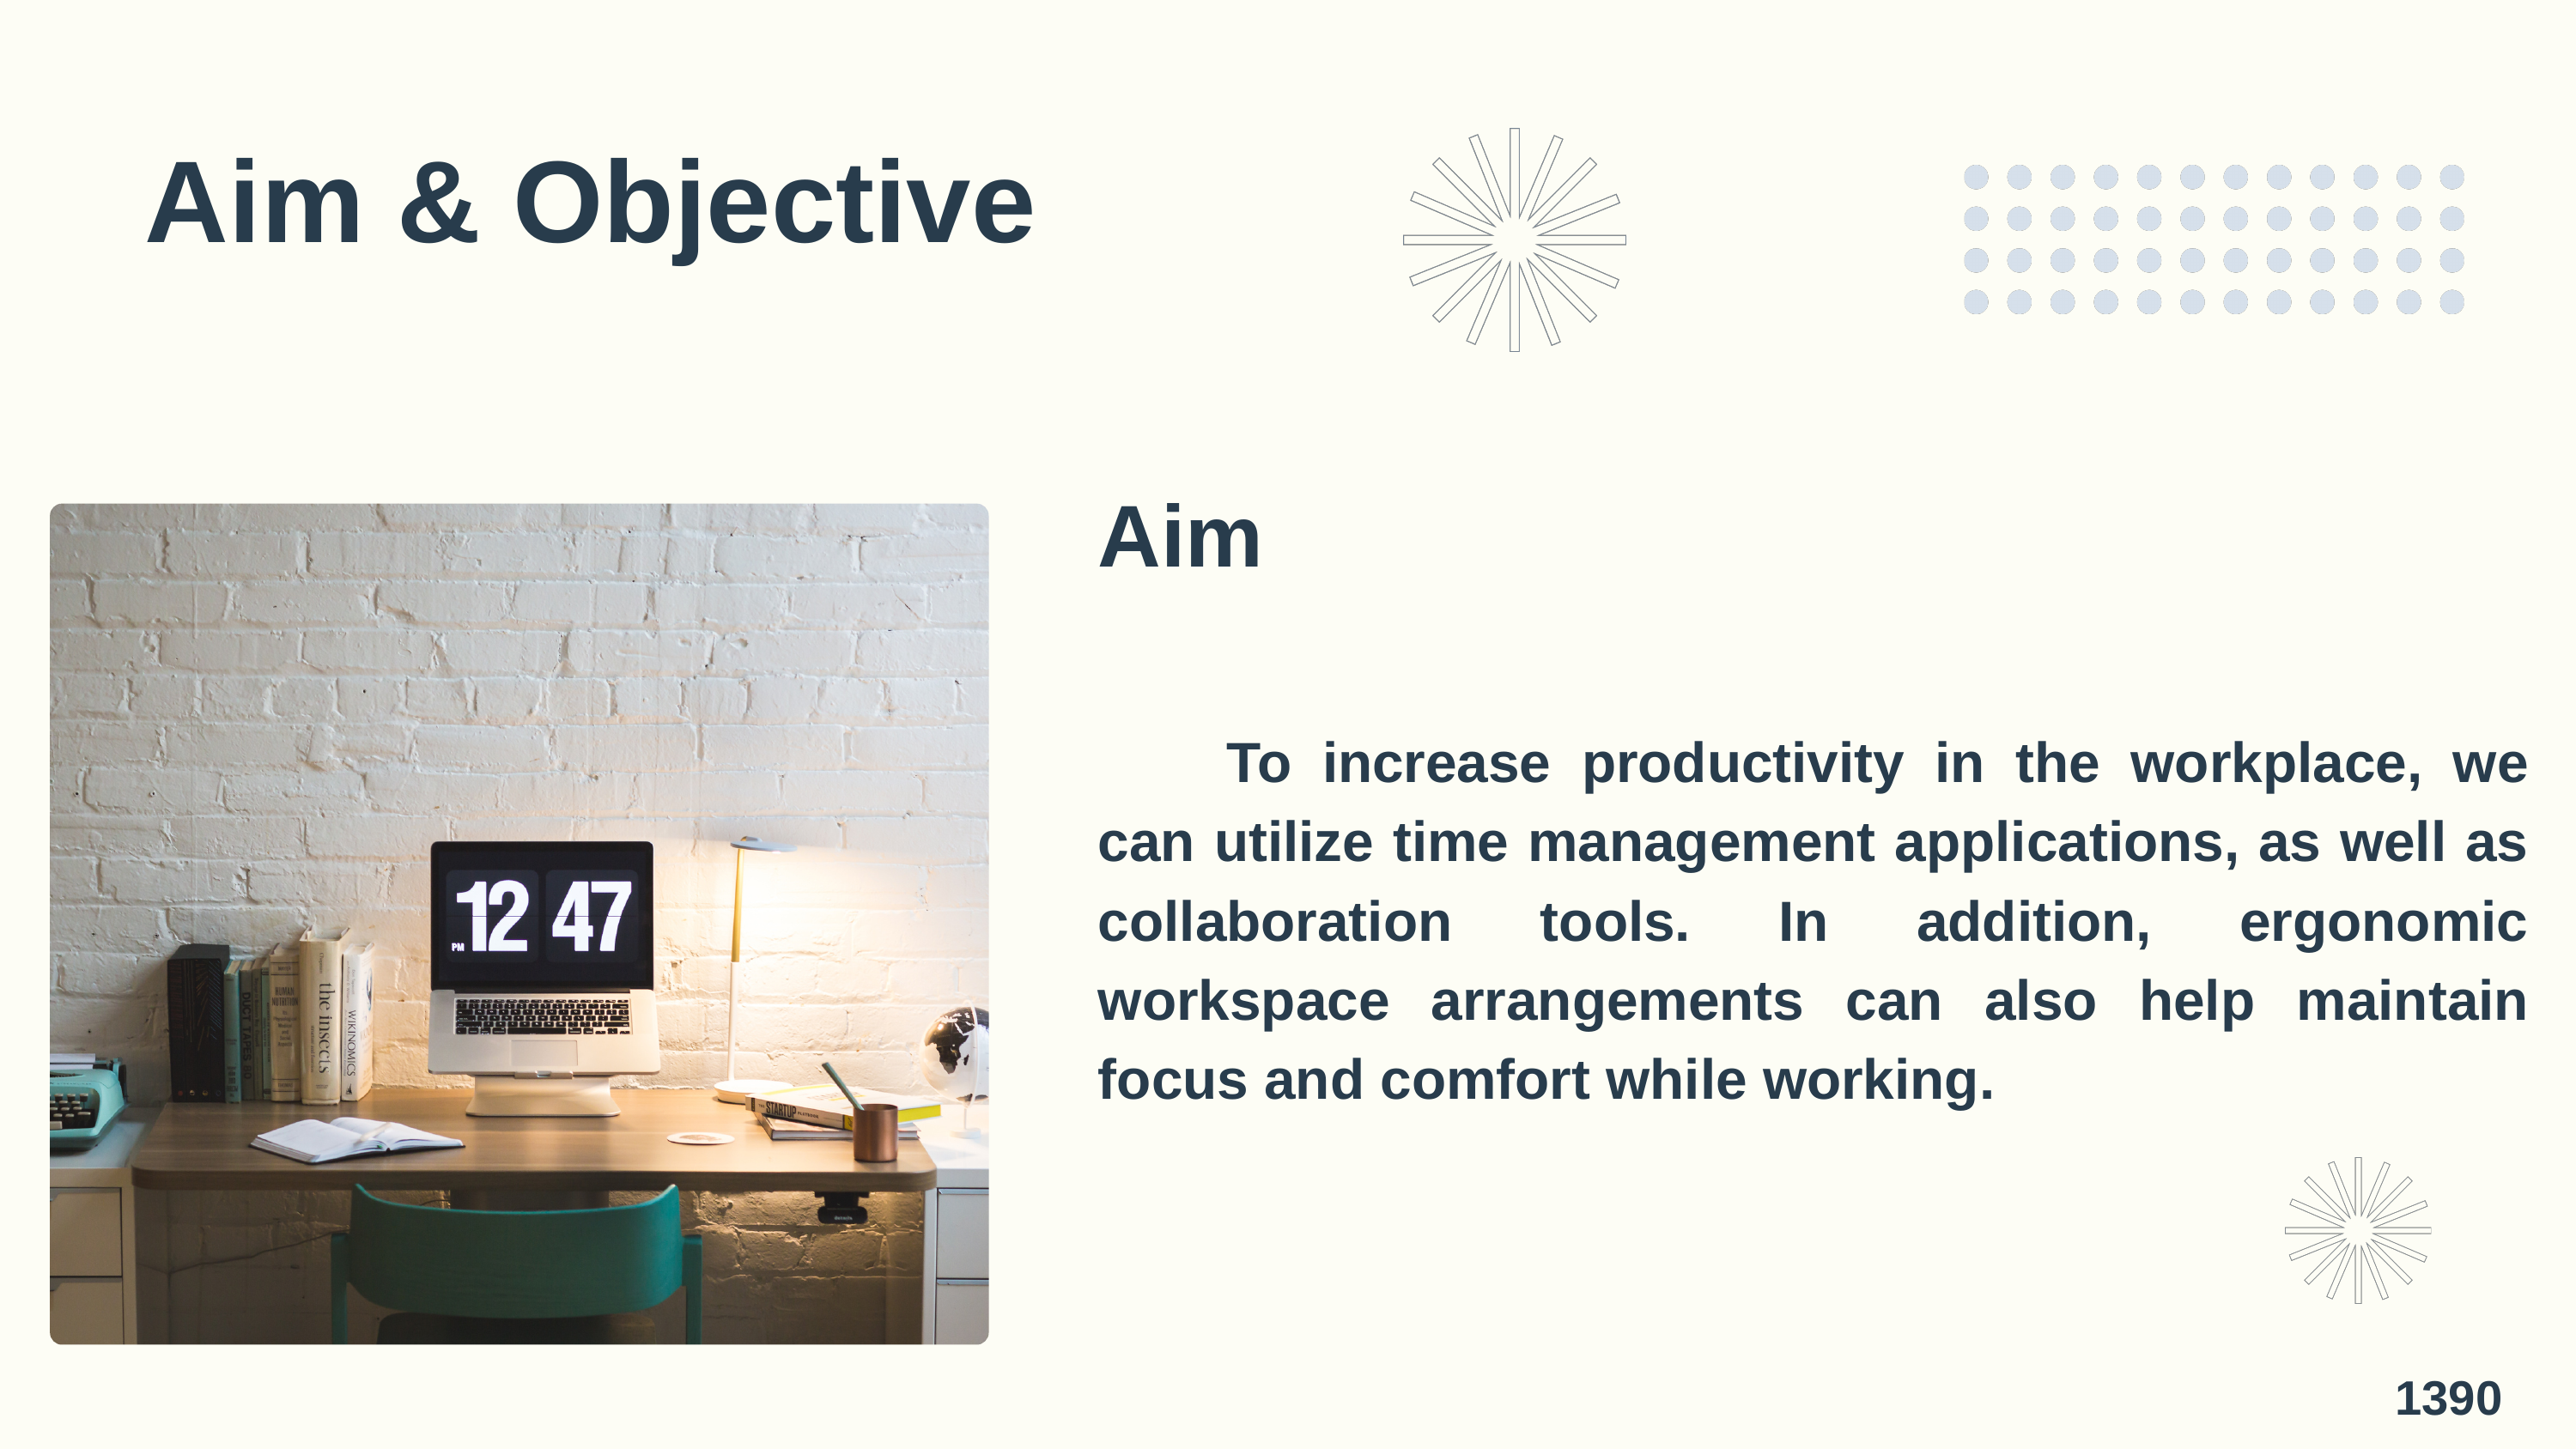

Aim & Objective

Aim

	To increase productivity in the workplace, we can utilize time management applications, as well as collaboration tools. In addition, ergonomic workspace arrangements can also help maintain focus and comfort while working.

1390